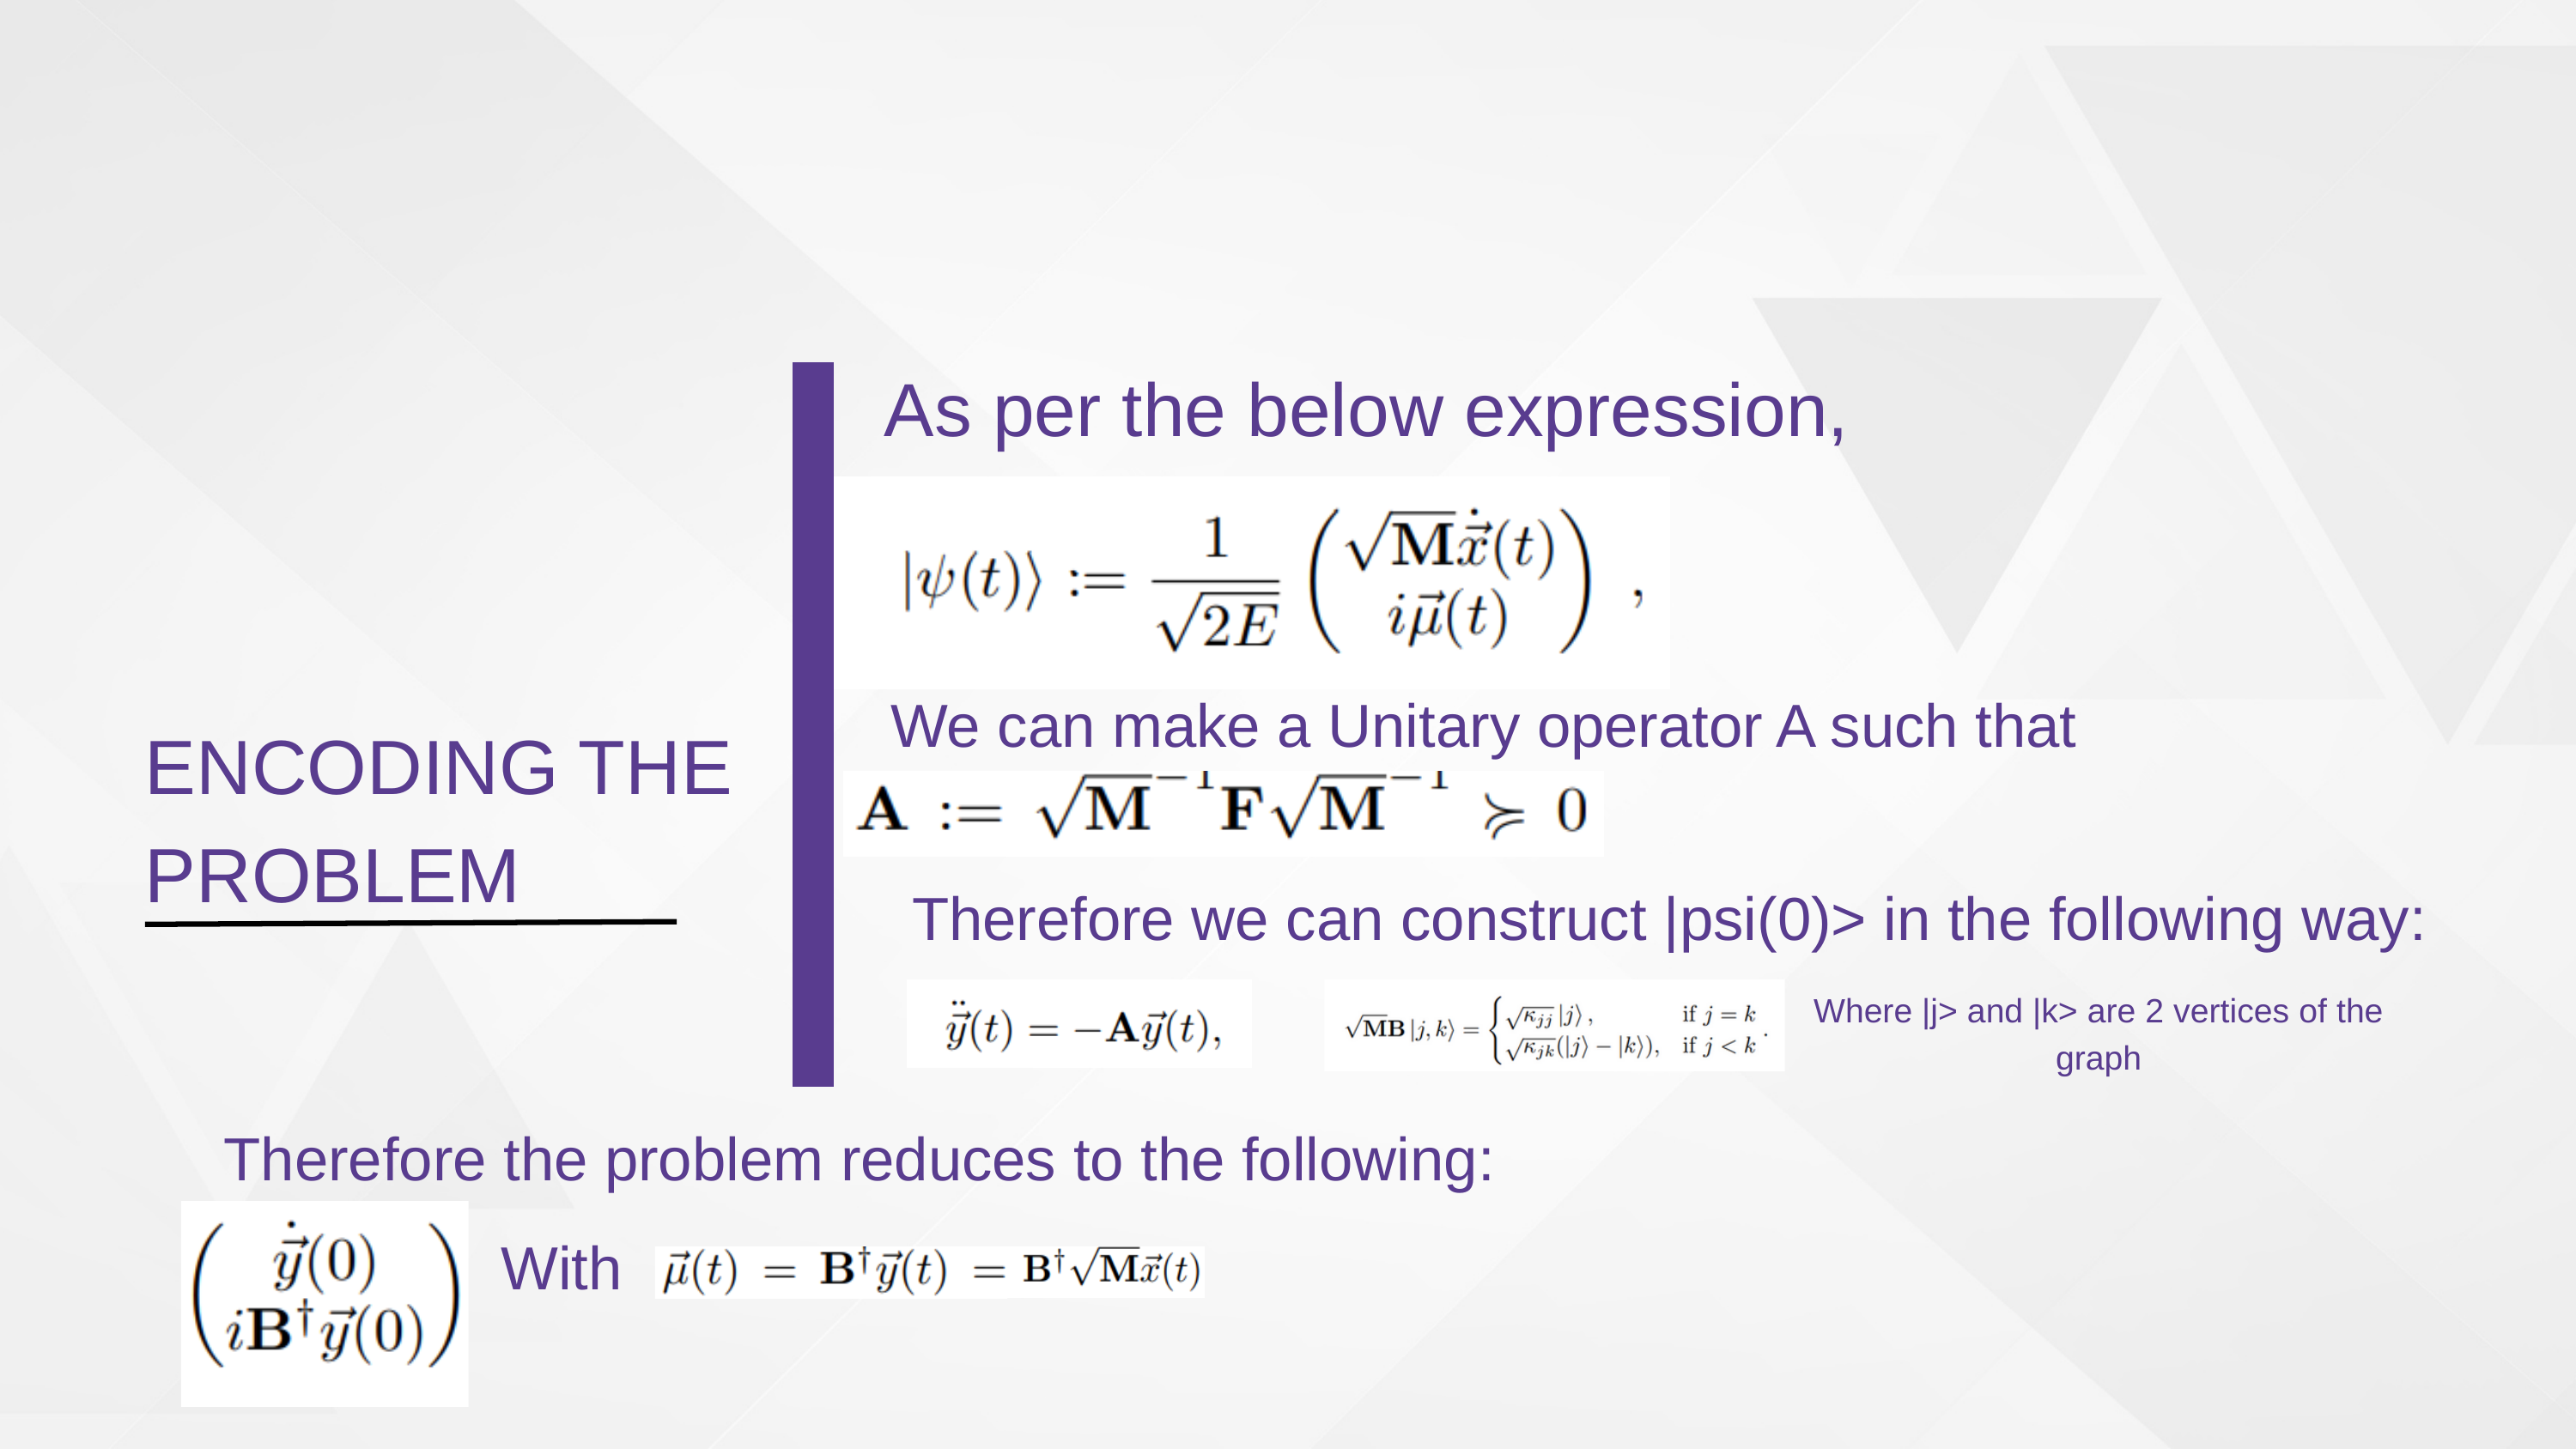

As per the below expression,

We can make a Unitary operator A such that

ENCODING THE PROBLEM

Therefore we can construct |psi(0)> in the following way:

Where |j> and |k> are 2 vertices of the graph
Therefore the problem reduces to the following:

With